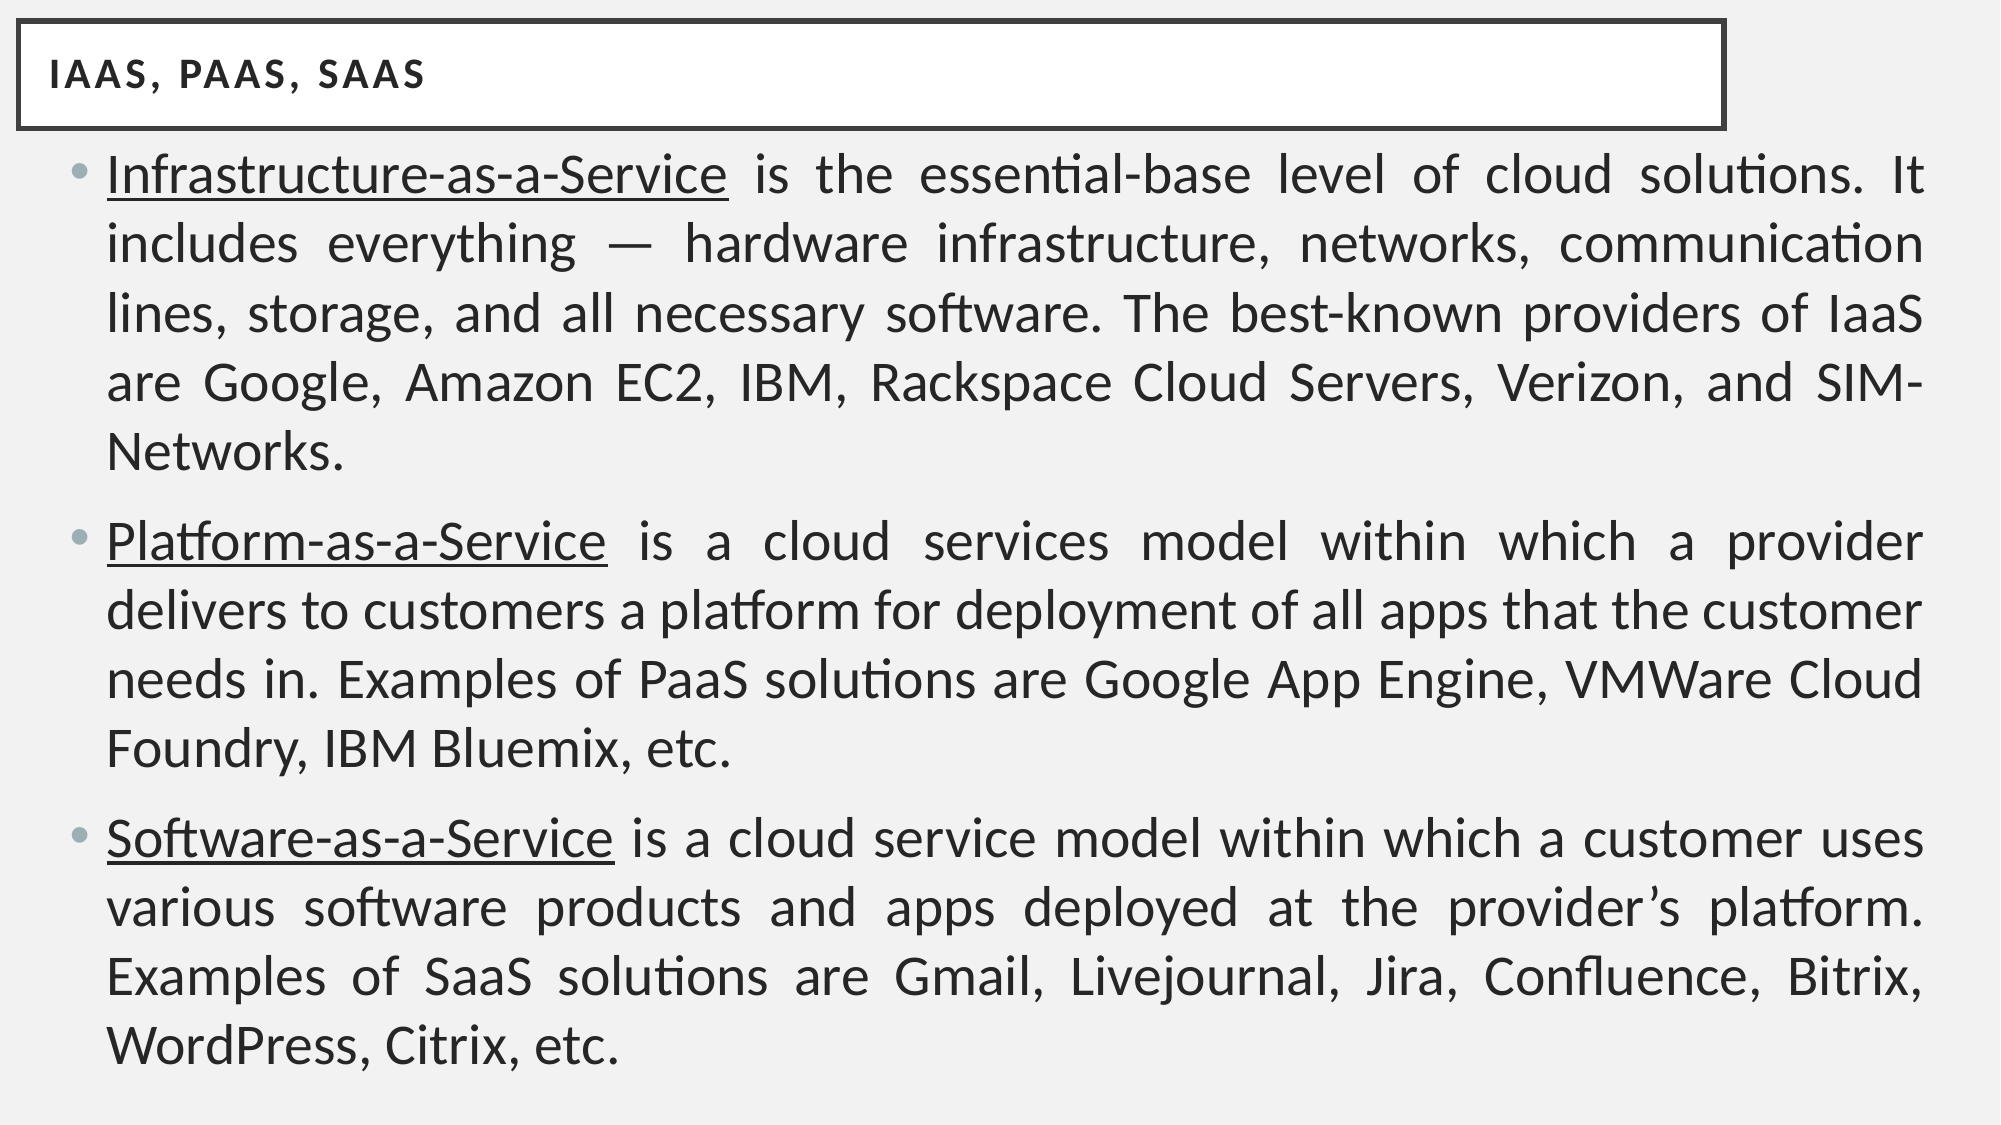

# IAAS, PAAS, SAAS
Infrastructure-as-a-Service is the essential-base level of cloud solutions. It includes everything — hardware infrastructure, networks, communication lines, storage, and all necessary software. The best-known providers of IaaS are Google, Amazon EC2, IBM, Rackspace Cloud Servers, Verizon, and SIM-Networks.
Platform-as-a-Service is a cloud services model within which a provider delivers to customers a platform for deployment of all apps that the customer needs in. Examples of PaaS solutions are Google App Engine, VMWare Cloud Foundry, IBM Bluemix, etc.
Software-as-a-Service is a cloud service model within which a customer uses various software products and apps deployed at the provider’s platform. Examples of SaaS solutions are Gmail, Livejournal, Jira, Confluence, Bitrix, WordPress, Citrix, etc.